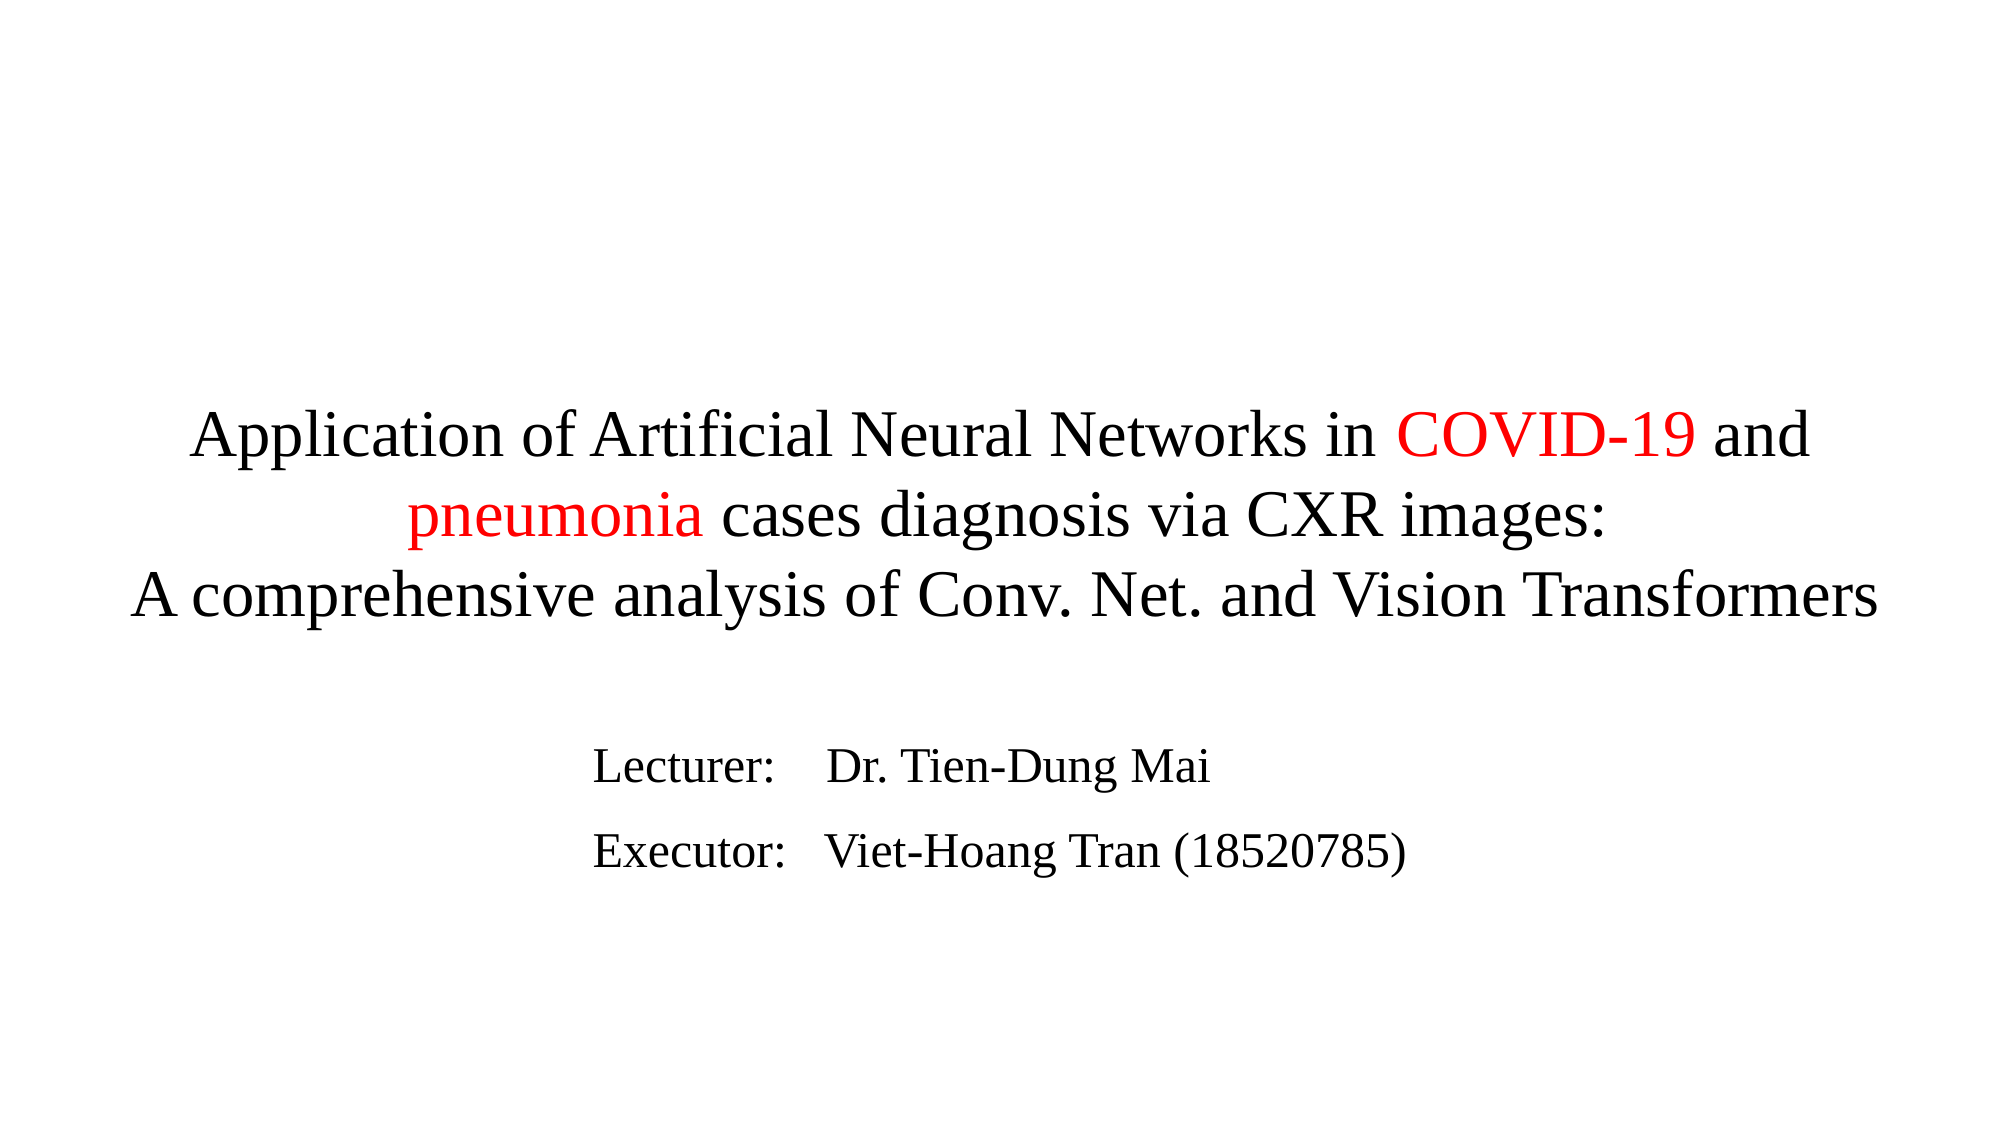

Application of Artificial Neural Networks in COVID-19 and
 pneumonia cases diagnosis via CXR images:
 A comprehensive analysis of Conv. Net. and Vision Transformers
Lecturer:    Dr. Tien-Dung Mai
Executor:   Viet-Hoang Tran (18520785)